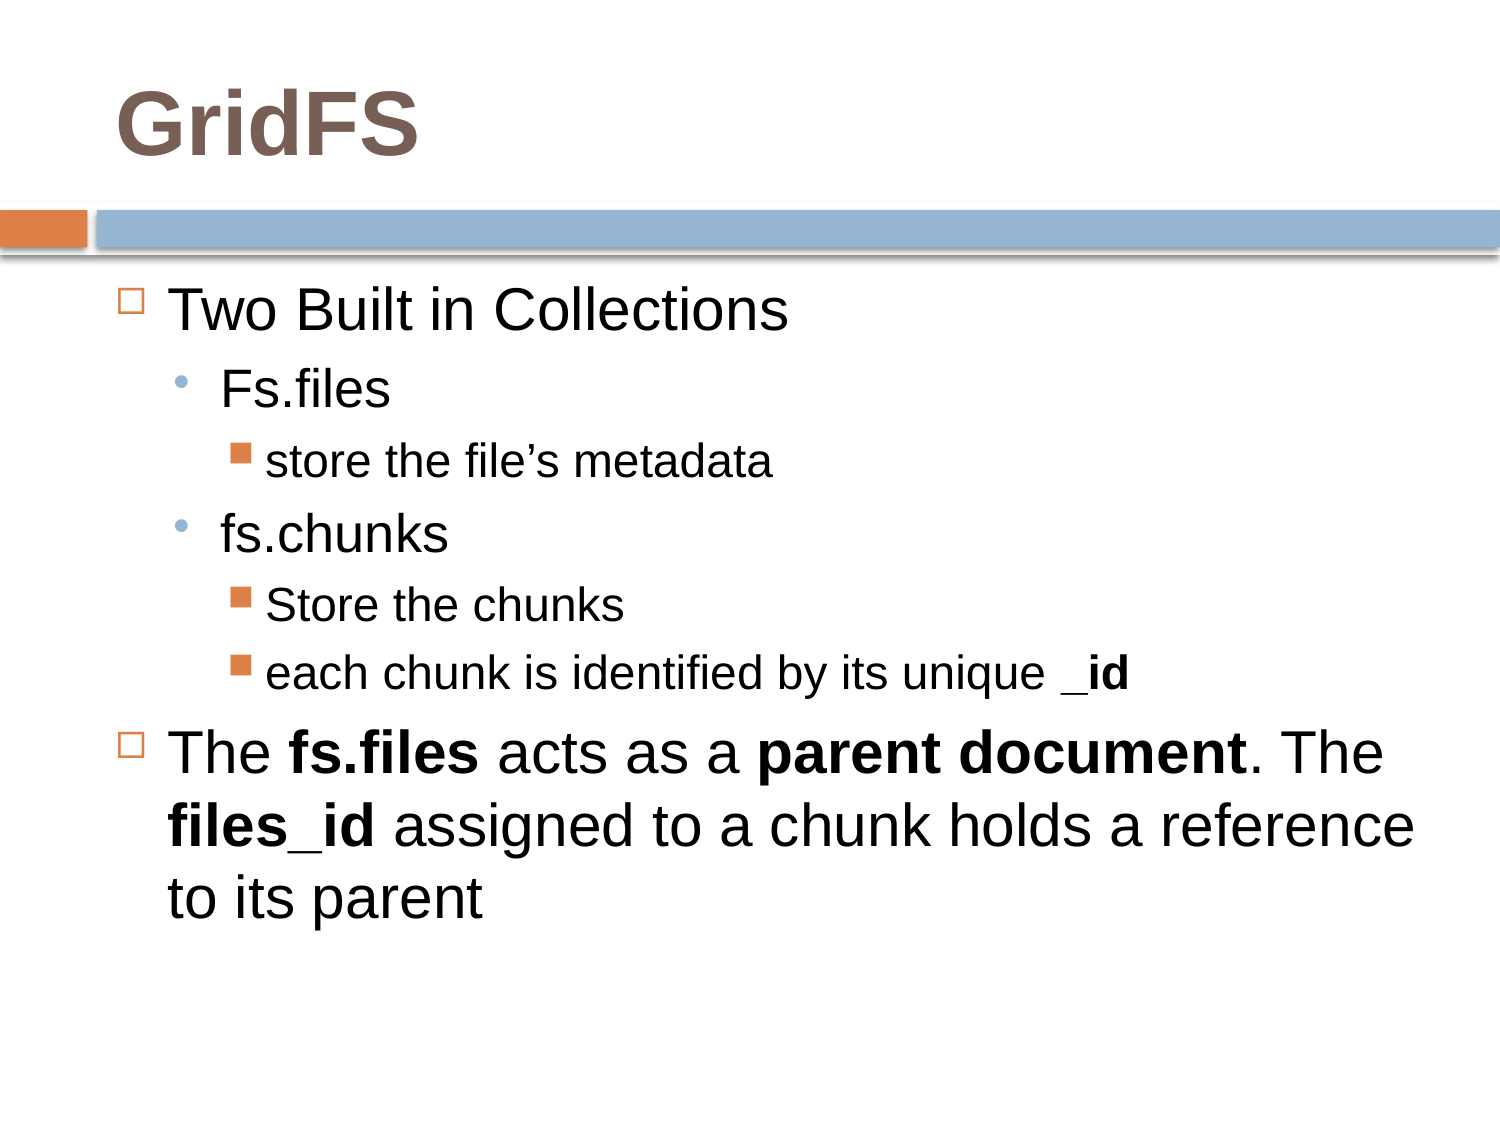

# GridFS
Two Built in Collections
Fs.files
store the file’s metadata
fs.chunks
Store the chunks
each chunk is identified by its unique _id
The fs.files acts as a parent document. The files_id assigned to a chunk holds a reference to its parent